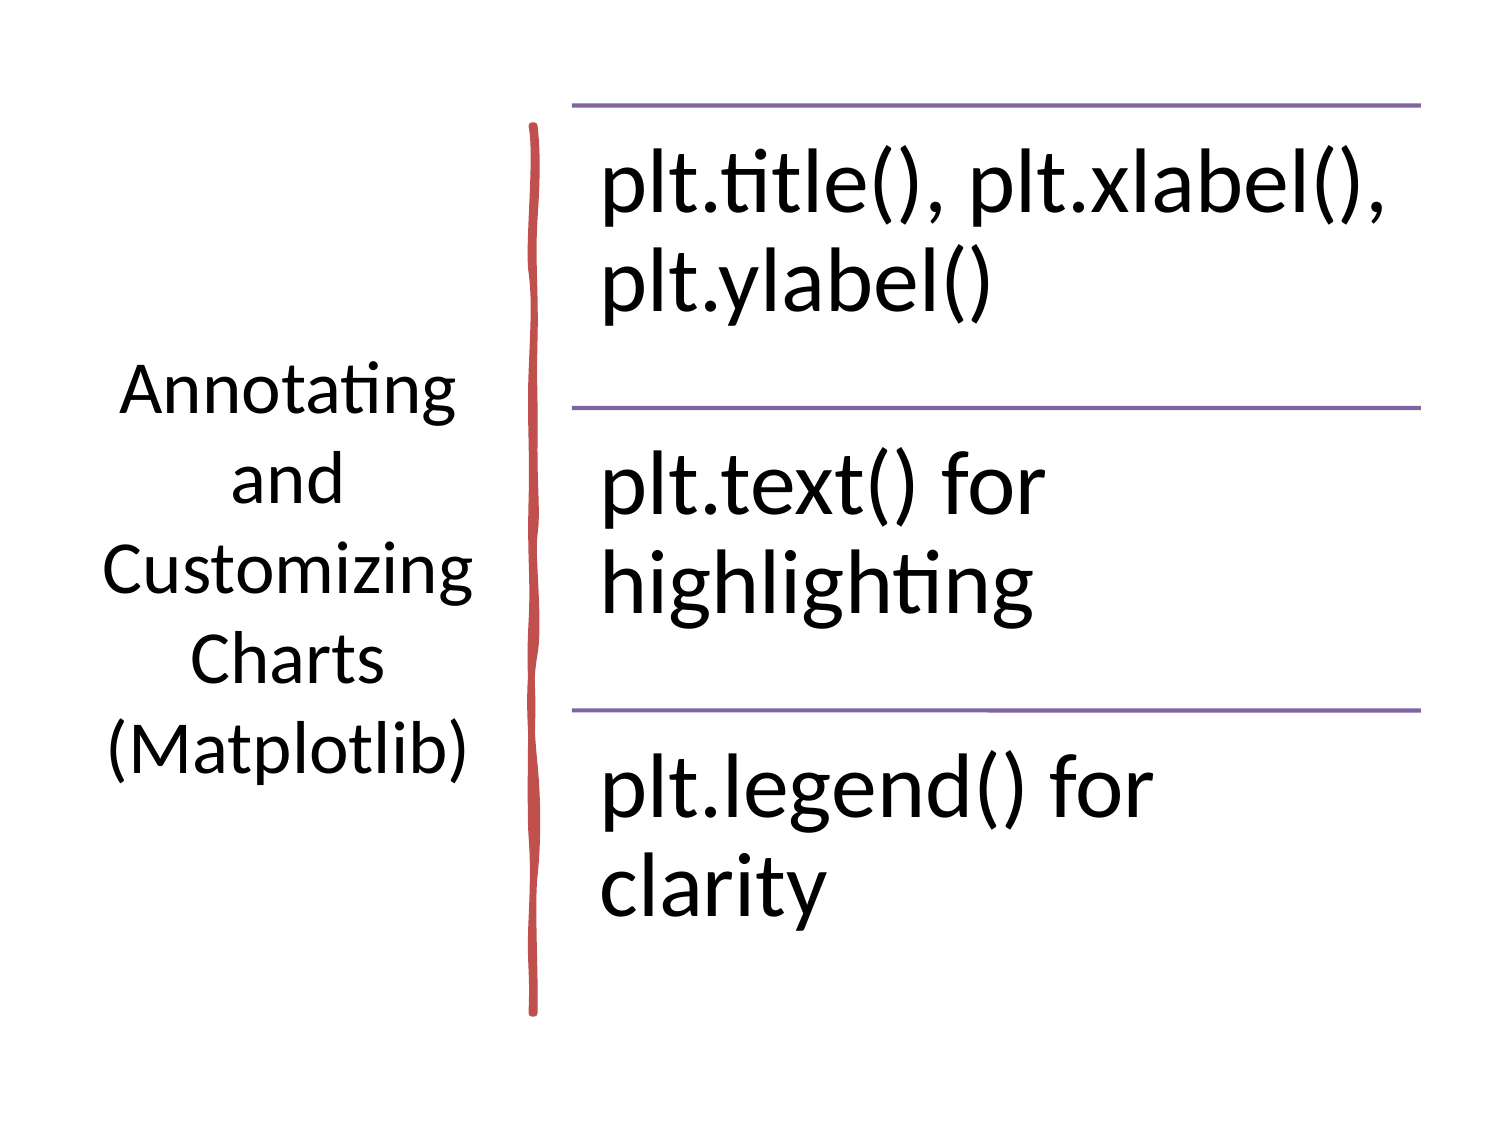

plt.title(), plt.xlabel(), plt.ylabel()
plt.text() for highlighting
plt.legend() for clarity
# Annotating and Customizing Charts (Matplotlib)